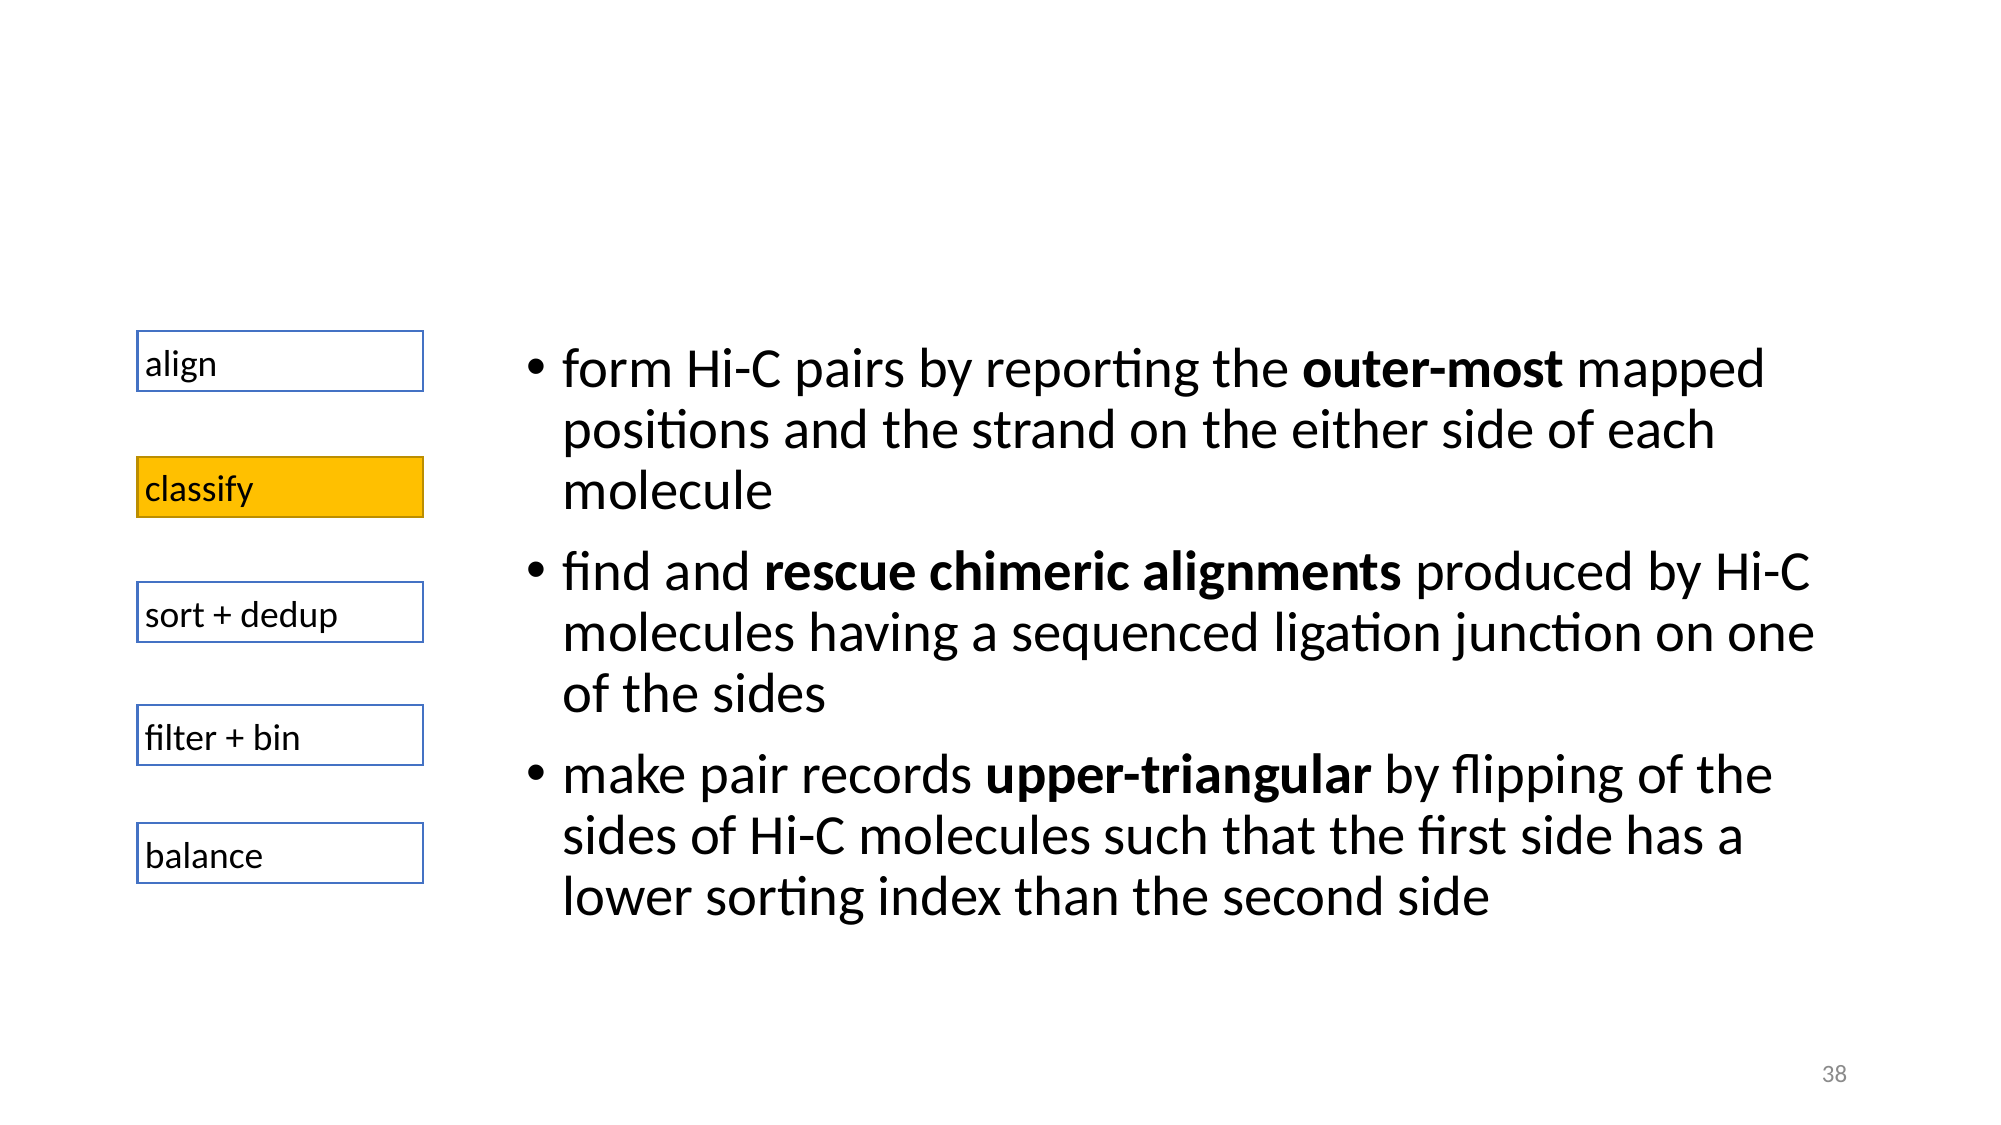

38
align
form Hi-C pairs by reporting the outer-most mapped positions and the strand on the either side of each molecule
find and rescue chimeric alignments produced by Hi-C molecules having a sequenced ligation junction on one of the sides
make pair records upper-triangular by flipping of the sides of Hi-C molecules such that the first side has a lower sorting index than the second side

classify
sort + dedup
filter + bin
balance